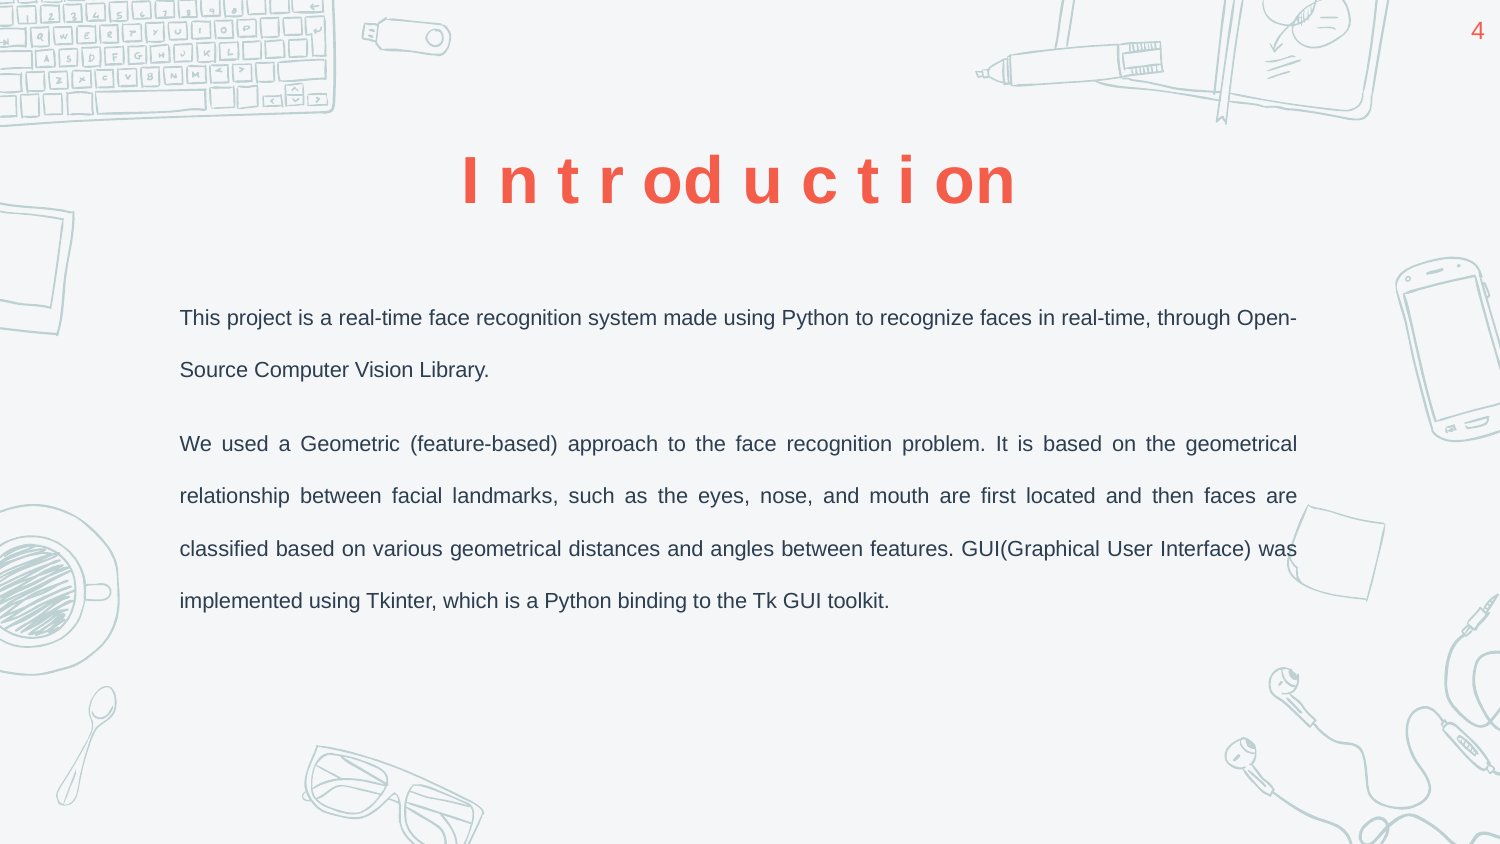

4
# I n t r od u c t i on

This project is a real-time face recognition system made using Python to recognize faces in real-time, through Open-Source Computer Vision Library.
We used a Geometric (feature-based) approach to the face recognition problem. It is based on the geometrical relationship between facial landmarks, such as the eyes, nose, and mouth are first located and then faces are classified based on various geometrical distances and angles between features. GUI(Graphical User Interface) was implemented using Tkinter, which is a Python binding to the Tk GUI toolkit.